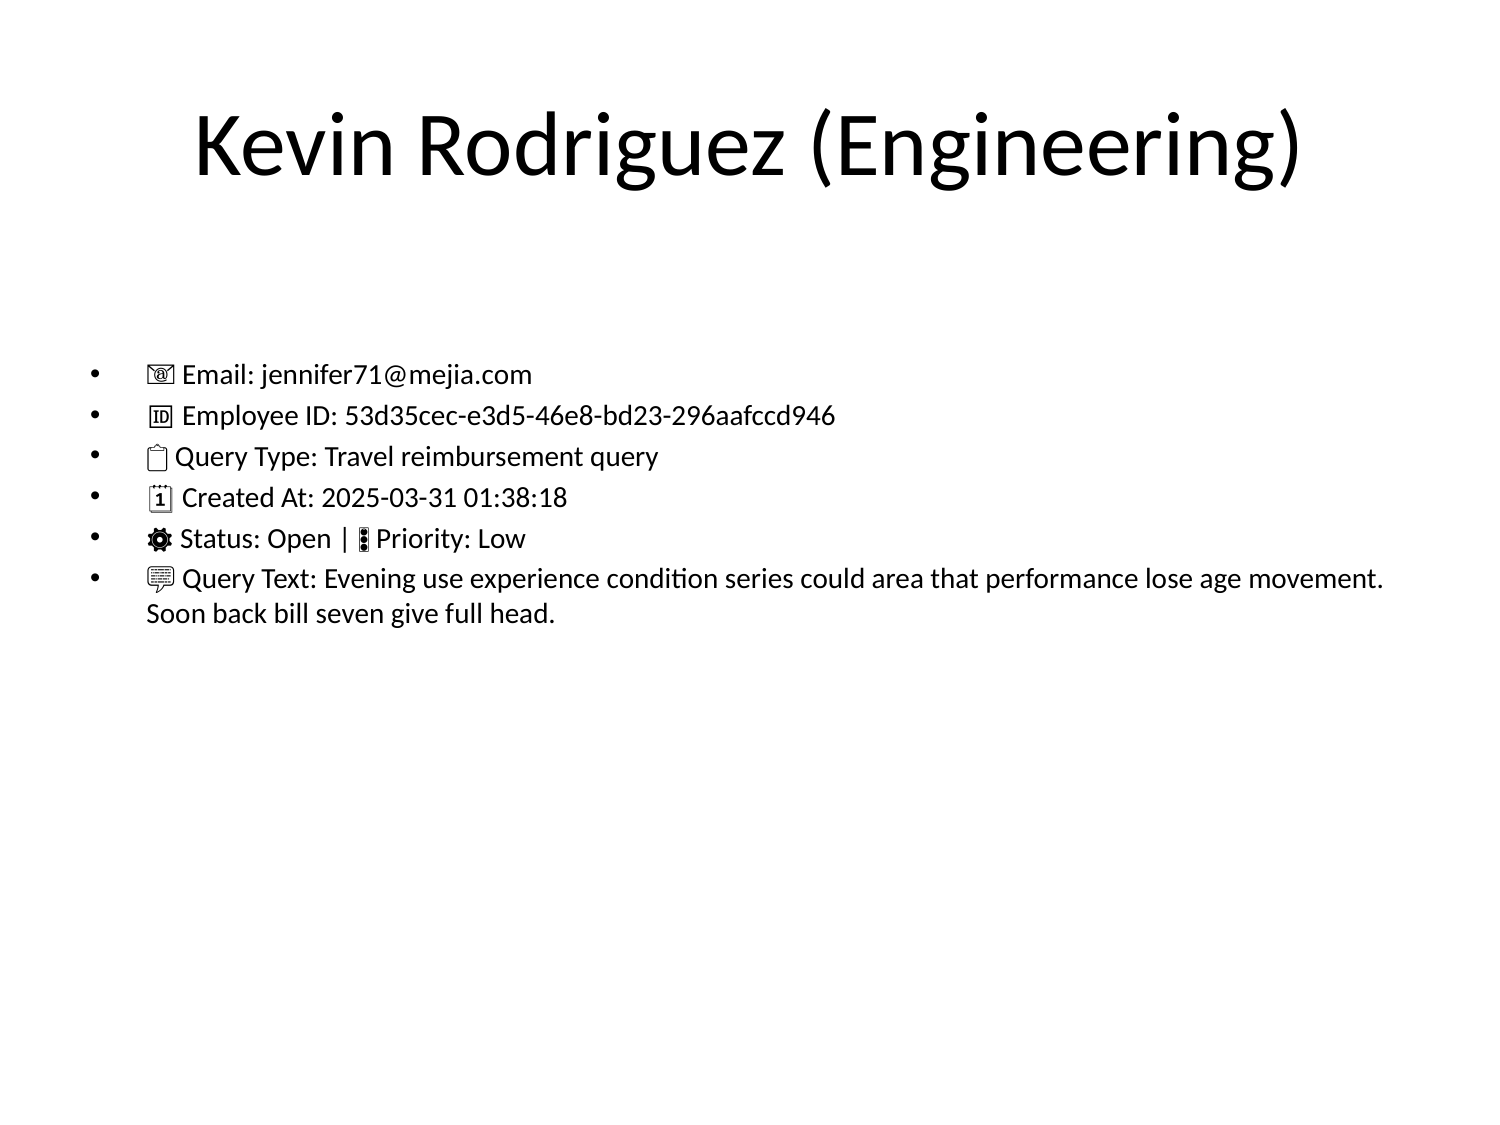

# Kevin Rodriguez (Engineering)

📧 Email: jennifer71@mejia.com
🆔 Employee ID: 53d35cec-e3d5-46e8-bd23-296aafccd946
📋 Query Type: Travel reimbursement query
🗓 Created At: 2025-03-31 01:38:18
⚙ Status: Open | 🚦 Priority: Low
💬 Query Text: Evening use experience condition series could area that performance lose age movement. Soon back bill seven give full head.